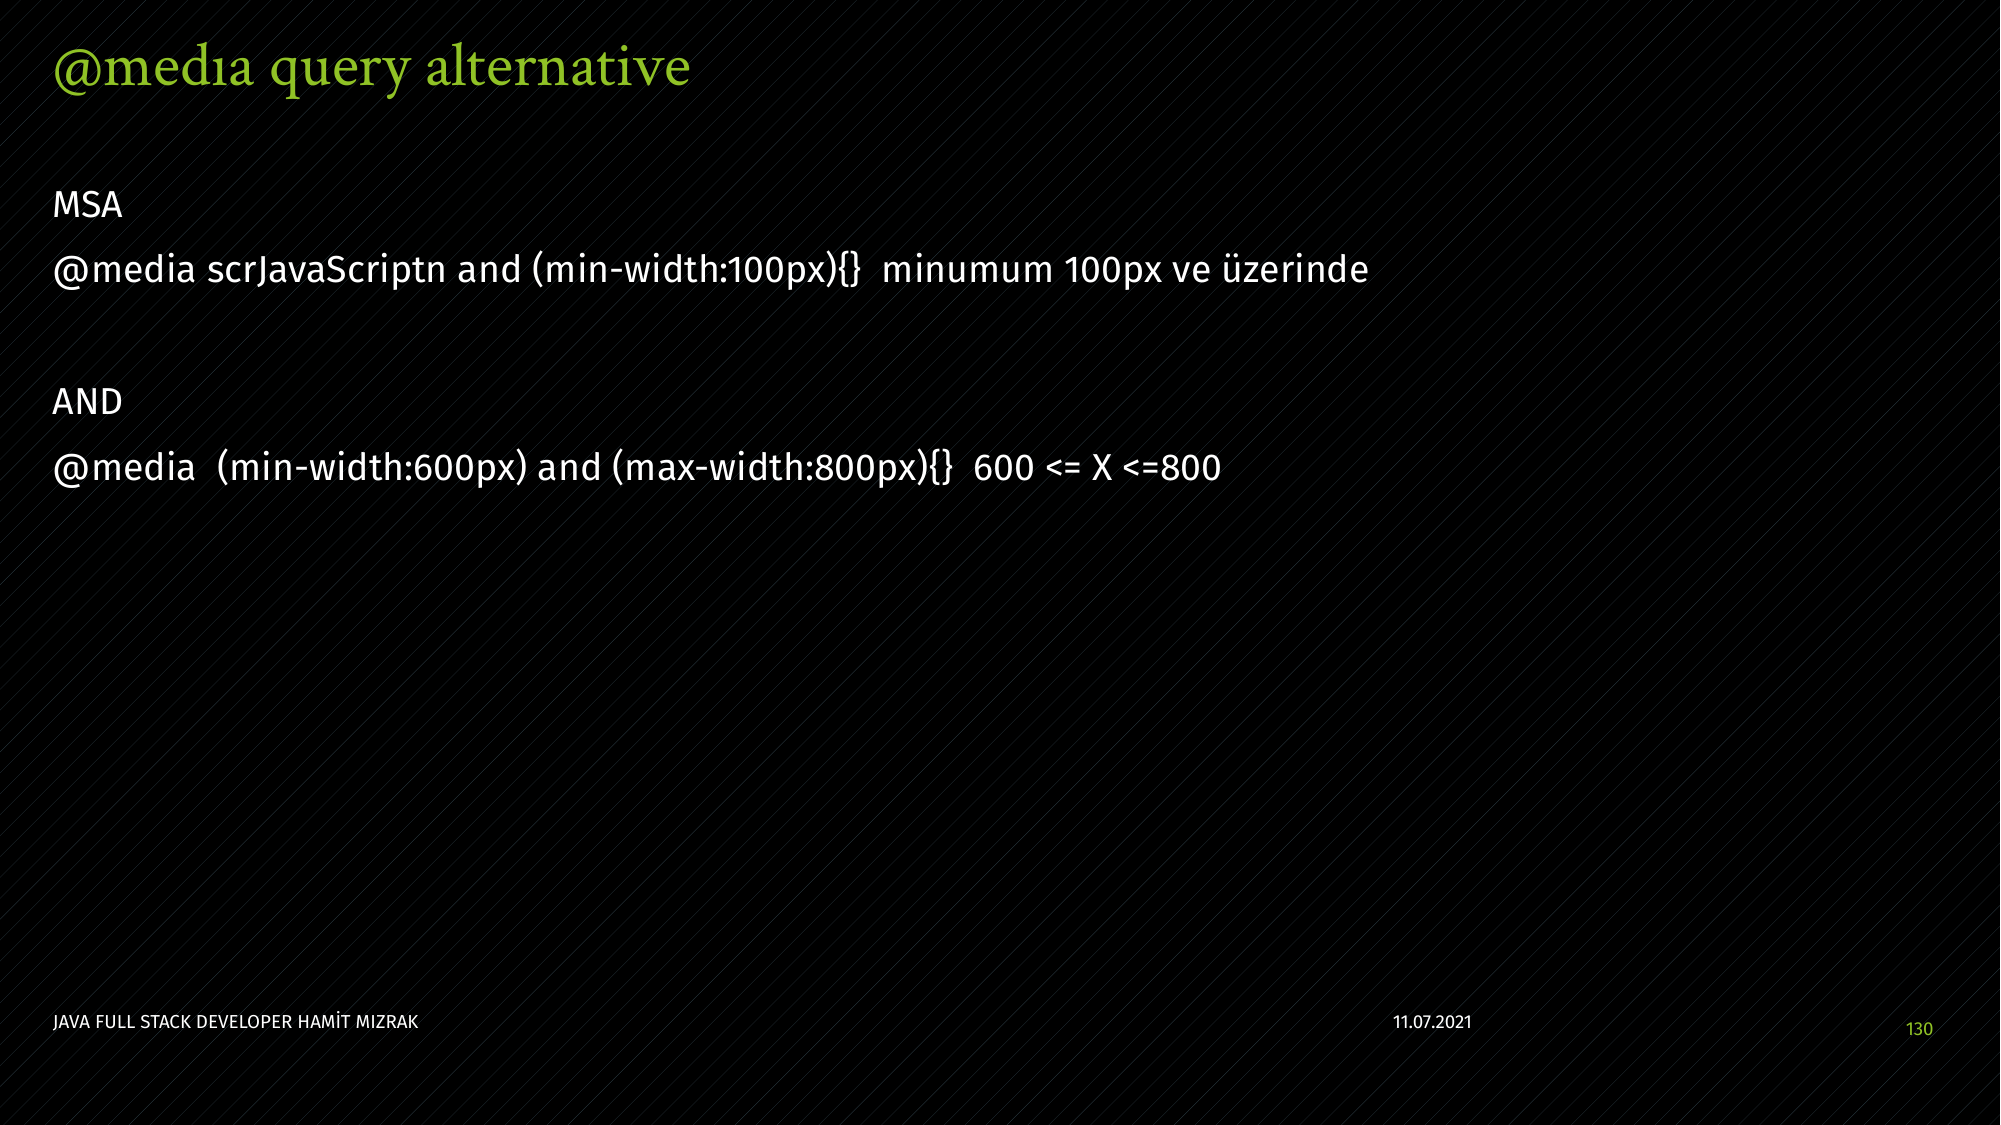

# @medıa query alternative

MSA
@media scrJavaScriptn and (min-width:100px){}  minumum 100px ve üzerinde

AND
@media  (min-width:600px) and (max-width:800px){}  600 <= X <=800
JAVA FULL STACK DEVELOPER HAMİT MIZRAK
11.07.2021
130